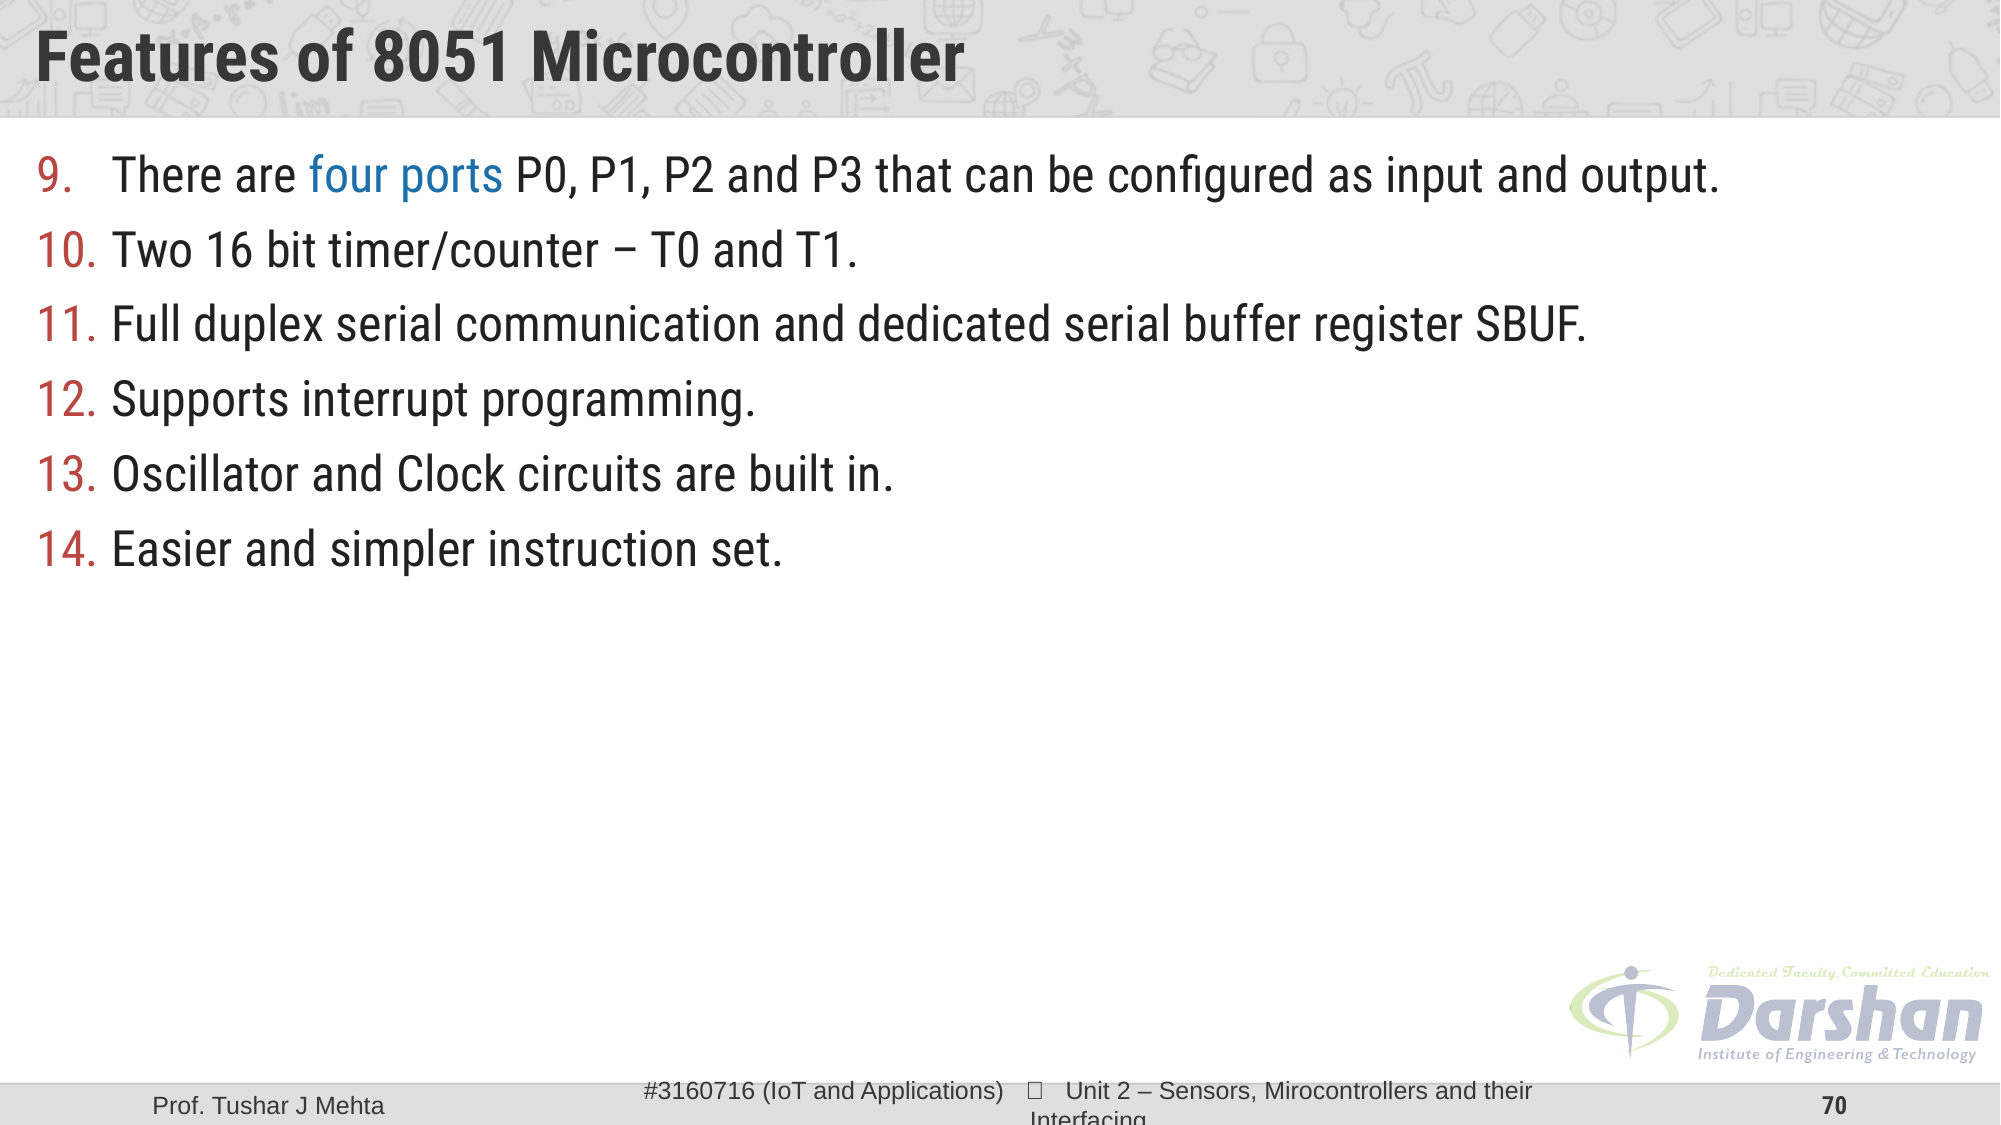

# Features of 8051 Microcontroller
There are four ports P0, P1, P2 and P3 that can be configured as input and output.
Two 16 bit timer/counter – T0 and T1.
Full duplex serial communication and dedicated serial buffer register SBUF.
Supports interrupt programming.
Oscillator and Clock circuits are built in.
Easier and simpler instruction set.